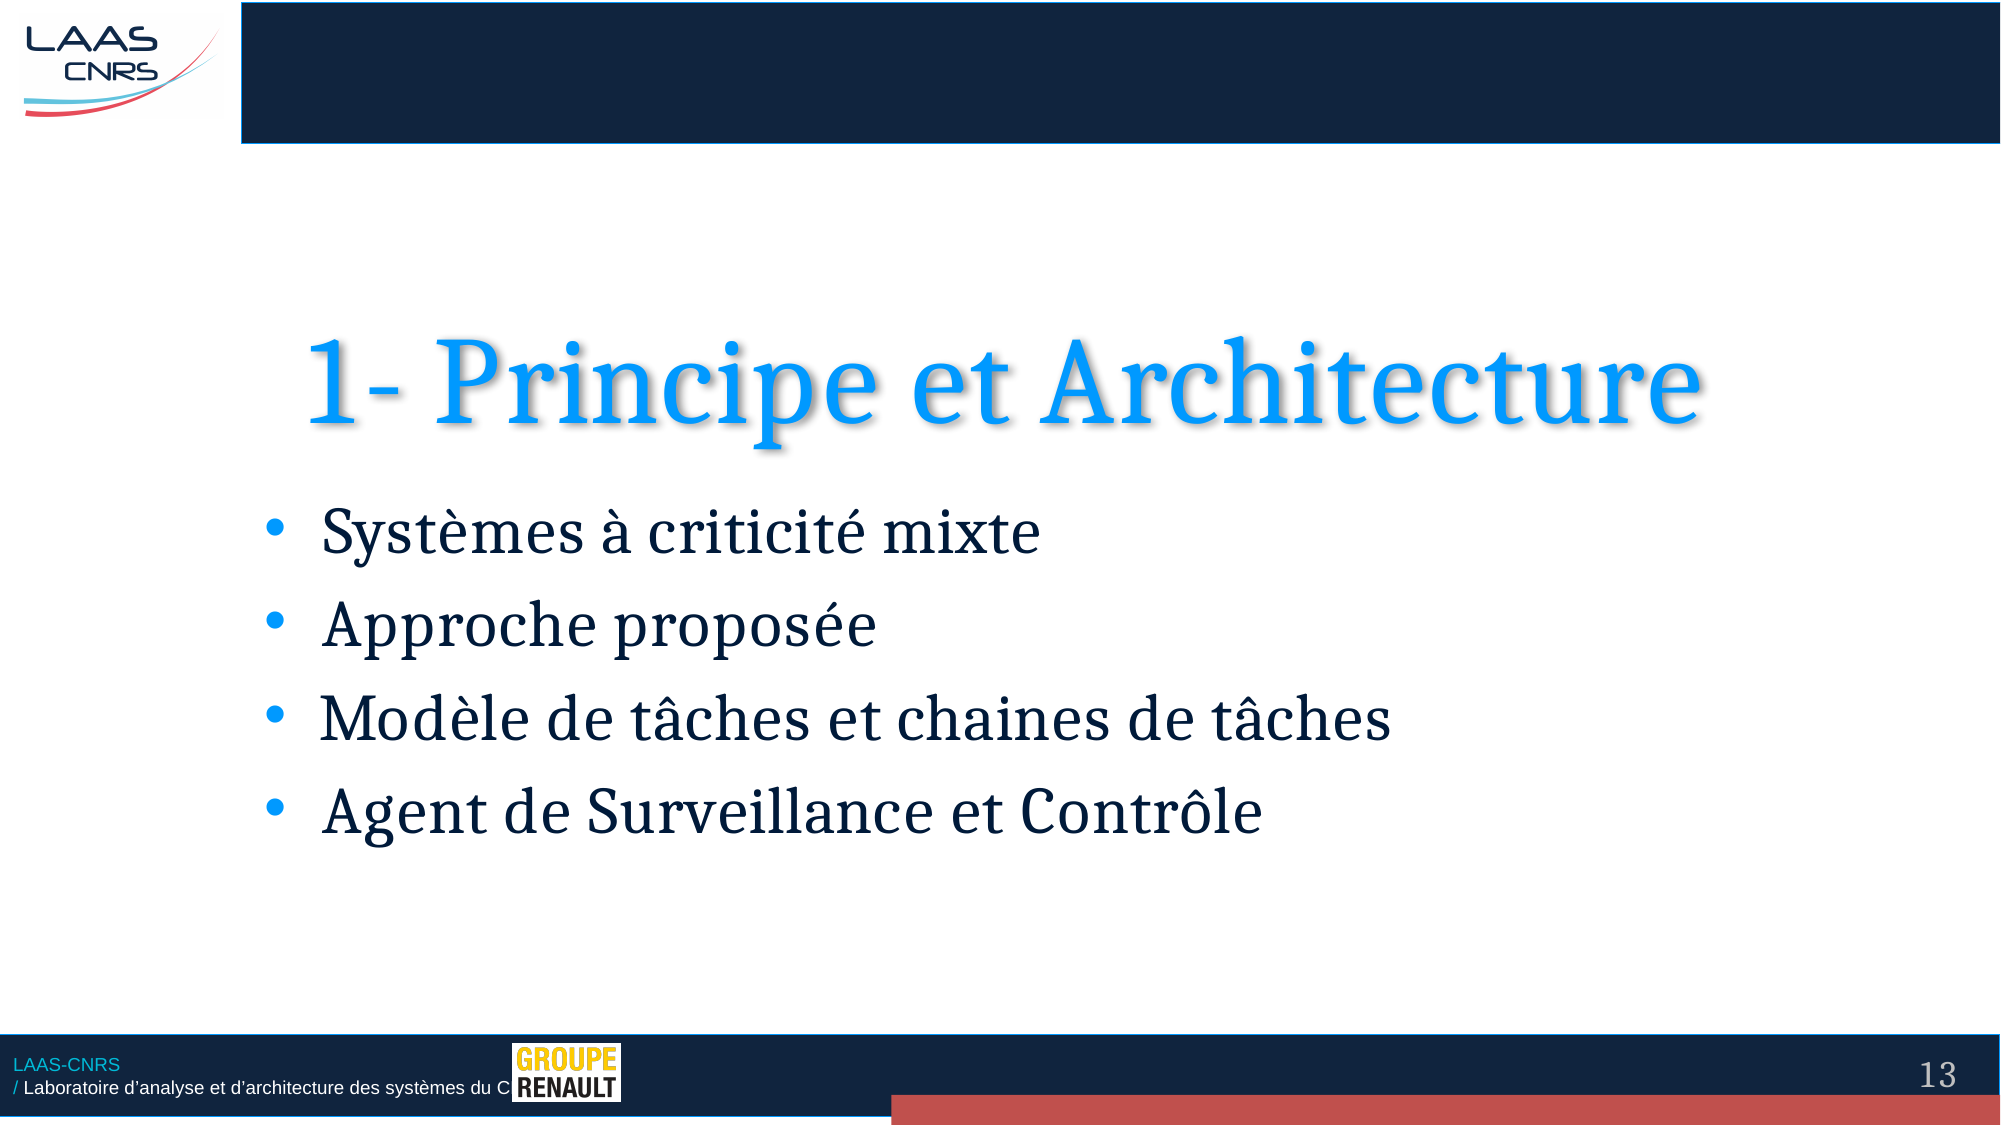

# 1- Principe et Architecture
Systèmes à criticité mixte
Approche proposée
Modèle de tâches et chaines de tâches
Agent de Surveillance et Contrôle